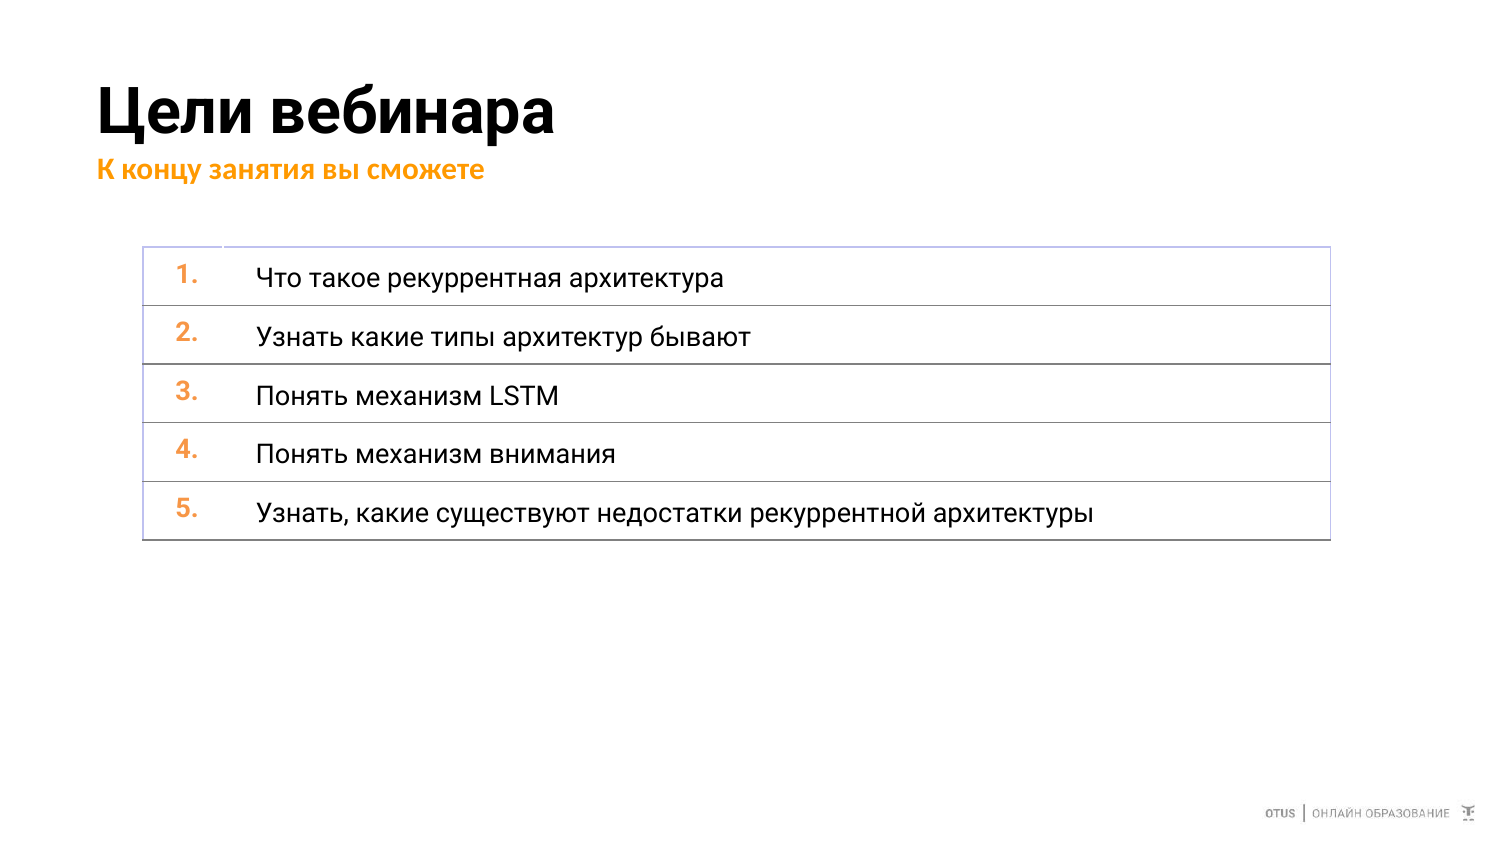

# Цели вебинара
К концу занятия вы сможете
| 1. | Что такое рекуррентная архитектура |
| --- | --- |
| 2. | Узнать какие типы архитектур бывают |
| 3. | Понять механизм LSTM |
| 4. | Понять механизм внимания |
| 5. | Узнать, какие существуют недостатки рекуррентной архитектуры |